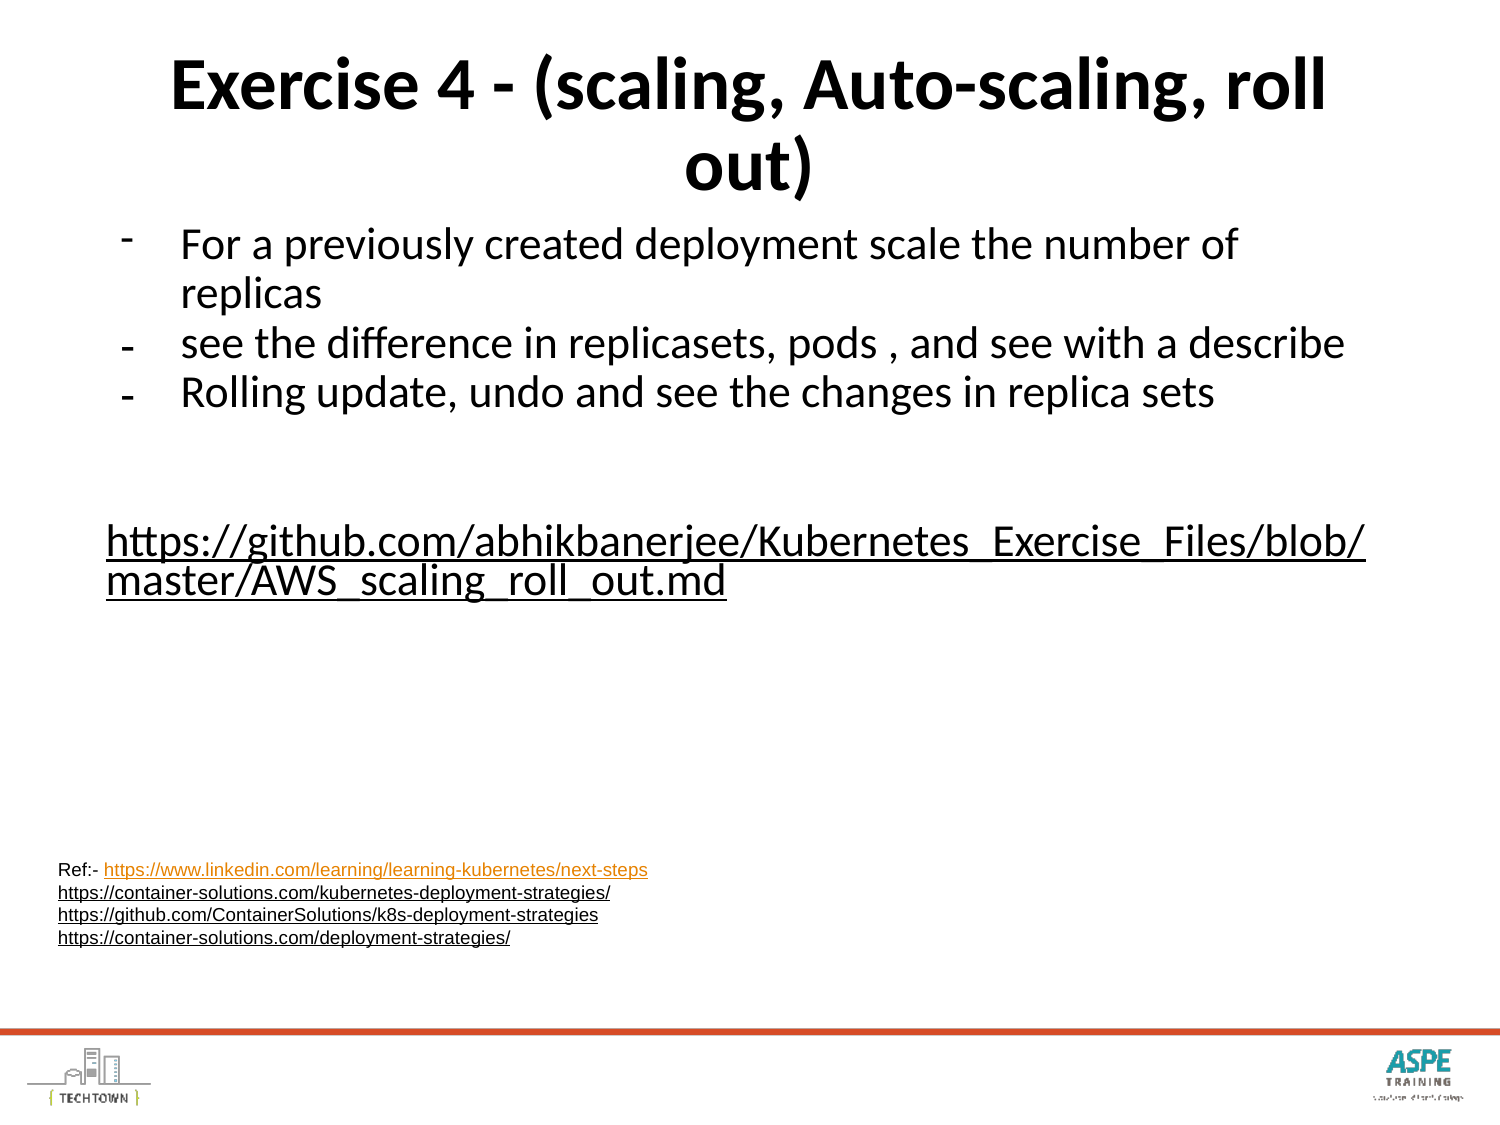

# Exercise 4 - (scaling, Auto-scaling, roll out)
For a previously created deployment scale the number of replicas
see the difference in replicasets, pods , and see with a describe
Rolling update, undo and see the changes in replica sets

https://github.com/abhikbanerjee/Kubernetes_Exercise_Files/blob/master/AWS_scaling_roll_out.md
Ref:- https://www.linkedin.com/learning/learning-kubernetes/next-steps
https://container-solutions.com/kubernetes-deployment-strategies/
https://github.com/ContainerSolutions/k8s-deployment-strategies
https://container-solutions.com/deployment-strategies/